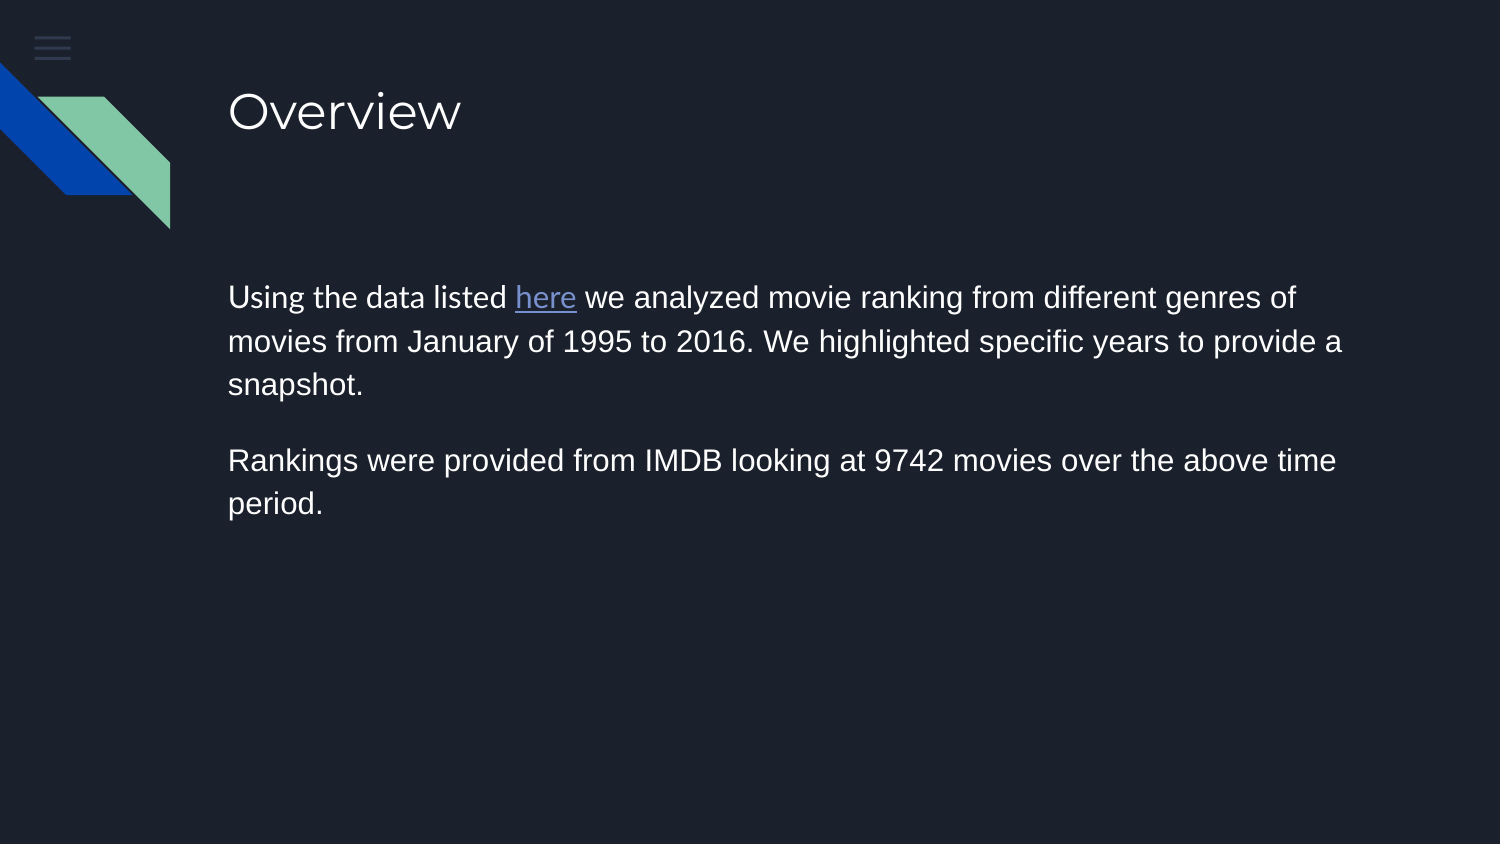

# Overview
Using the data listed here we analyzed movie ranking from different genres of movies from January of 1995 to 2016. We highlighted specific years to provide a snapshot.
Rankings were provided from IMDB looking at 9742 movies over the above time period.